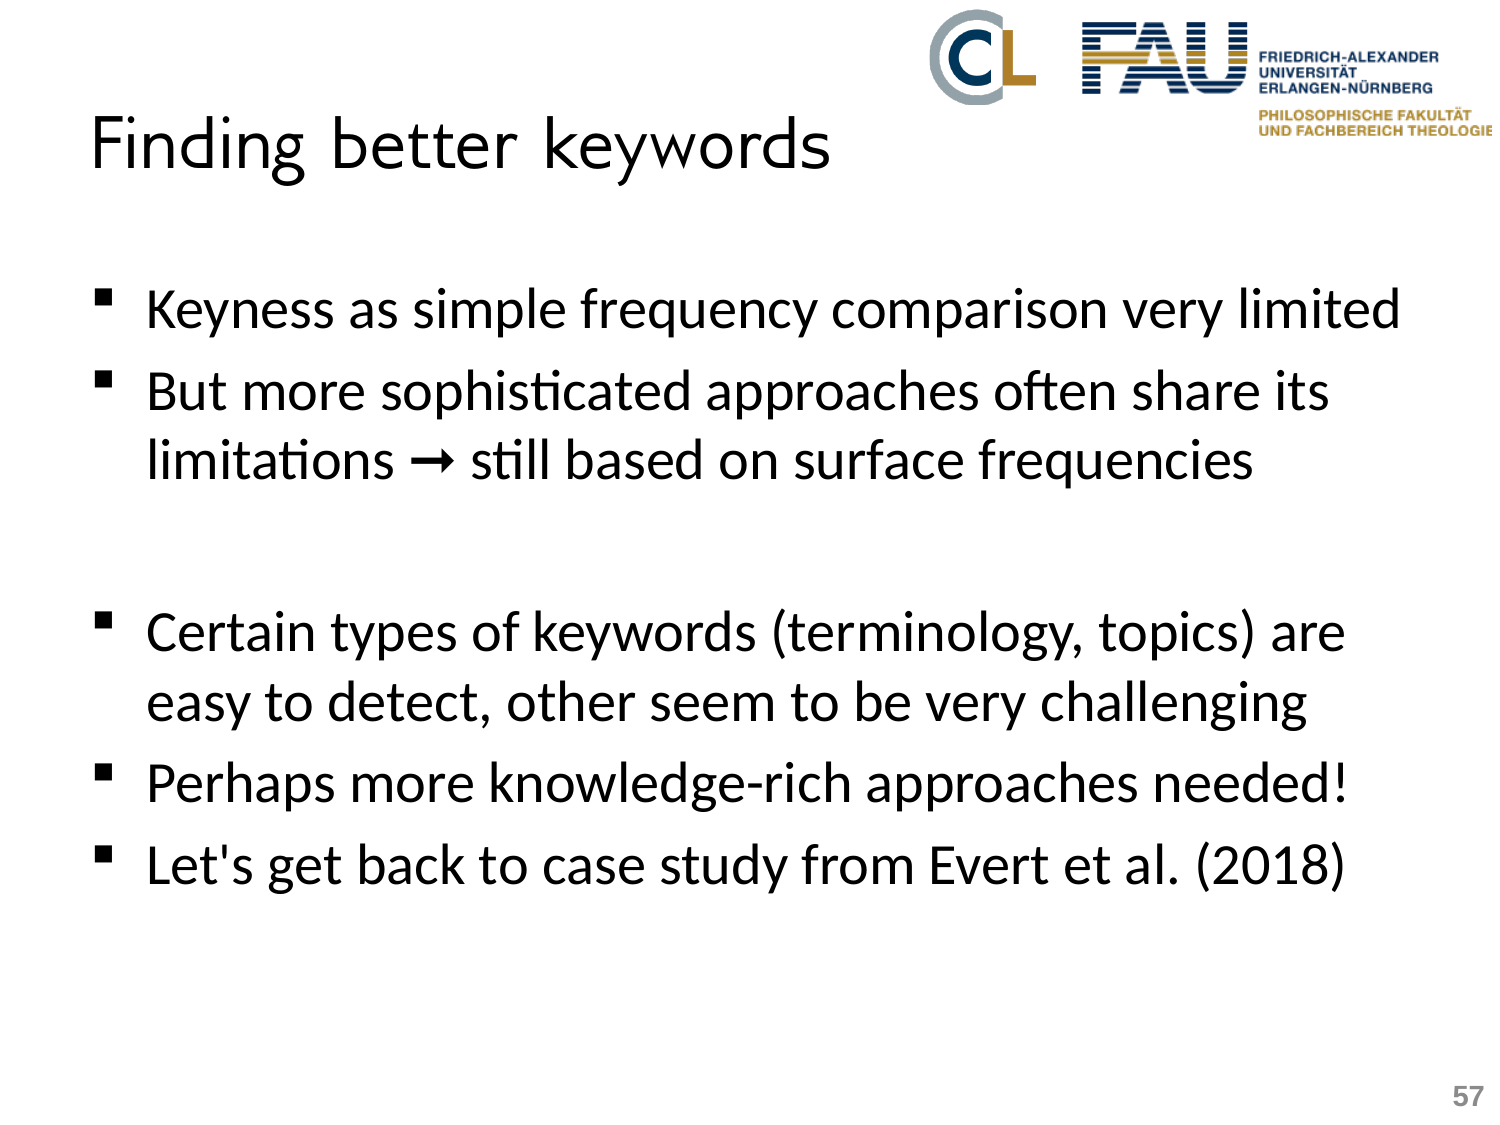

# Finding better keywords
Keyness as simple frequency comparison very limited
But more sophisticated approaches often share its limitations ➞ still based on surface frequencies

Certain types of keywords (terminology, topics) are easy to detect, other seem to be very challenging
Perhaps more knowledge-rich approaches needed!
Let's get back to case study from Evert et al. (2018)
57